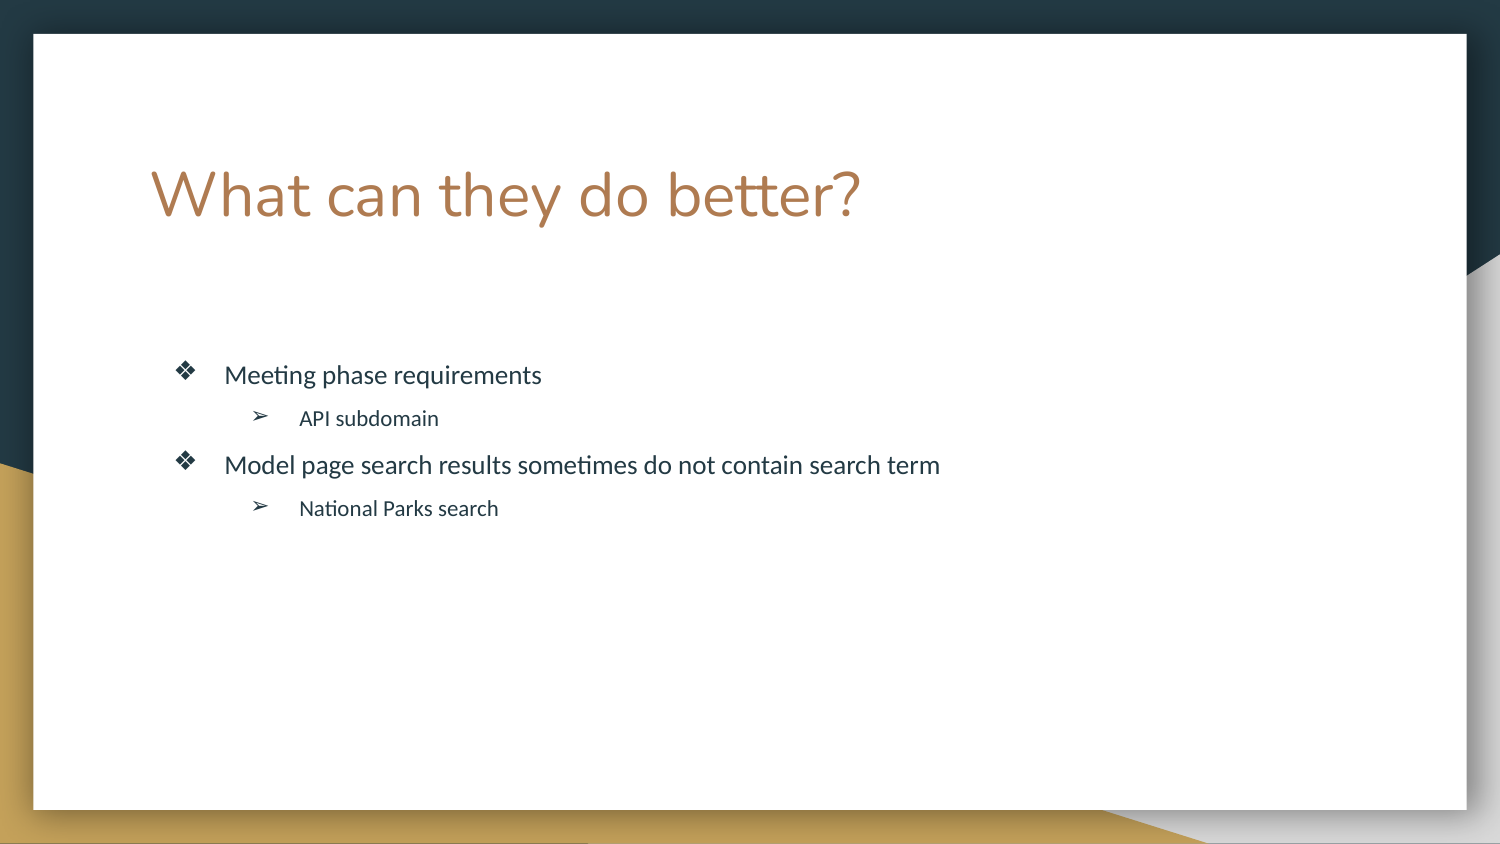

# What can they do better?
Meeting phase requirements
API subdomain
Model page search results sometimes do not contain search term
National Parks search